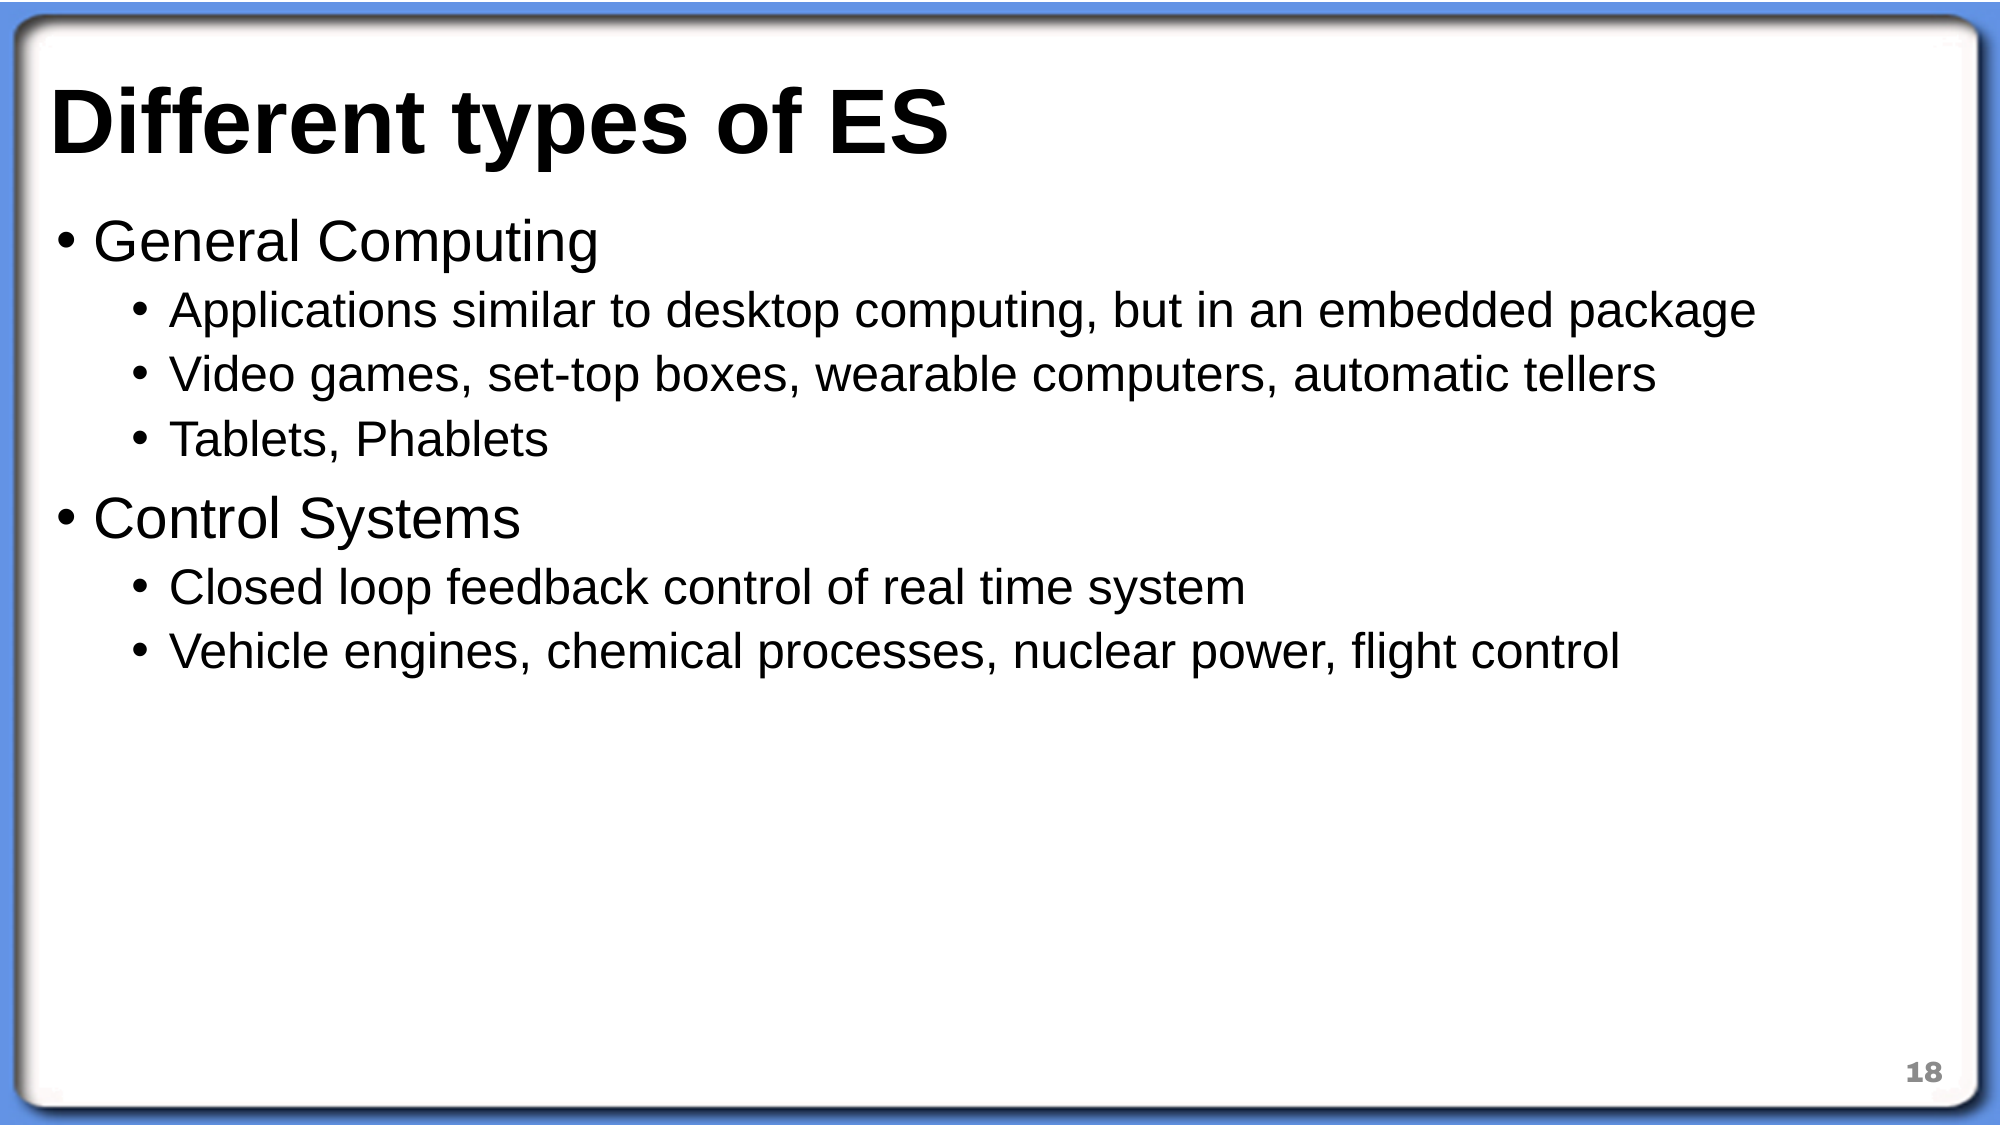

# Different types of ES
General Computing
Applications similar to desktop computing, but in an embedded package
Video games, set-top boxes, wearable computers, automatic tellers
Tablets, Phablets
Control Systems
Closed loop feedback control of real time system
Vehicle engines, chemical processes, nuclear power, flight control
18